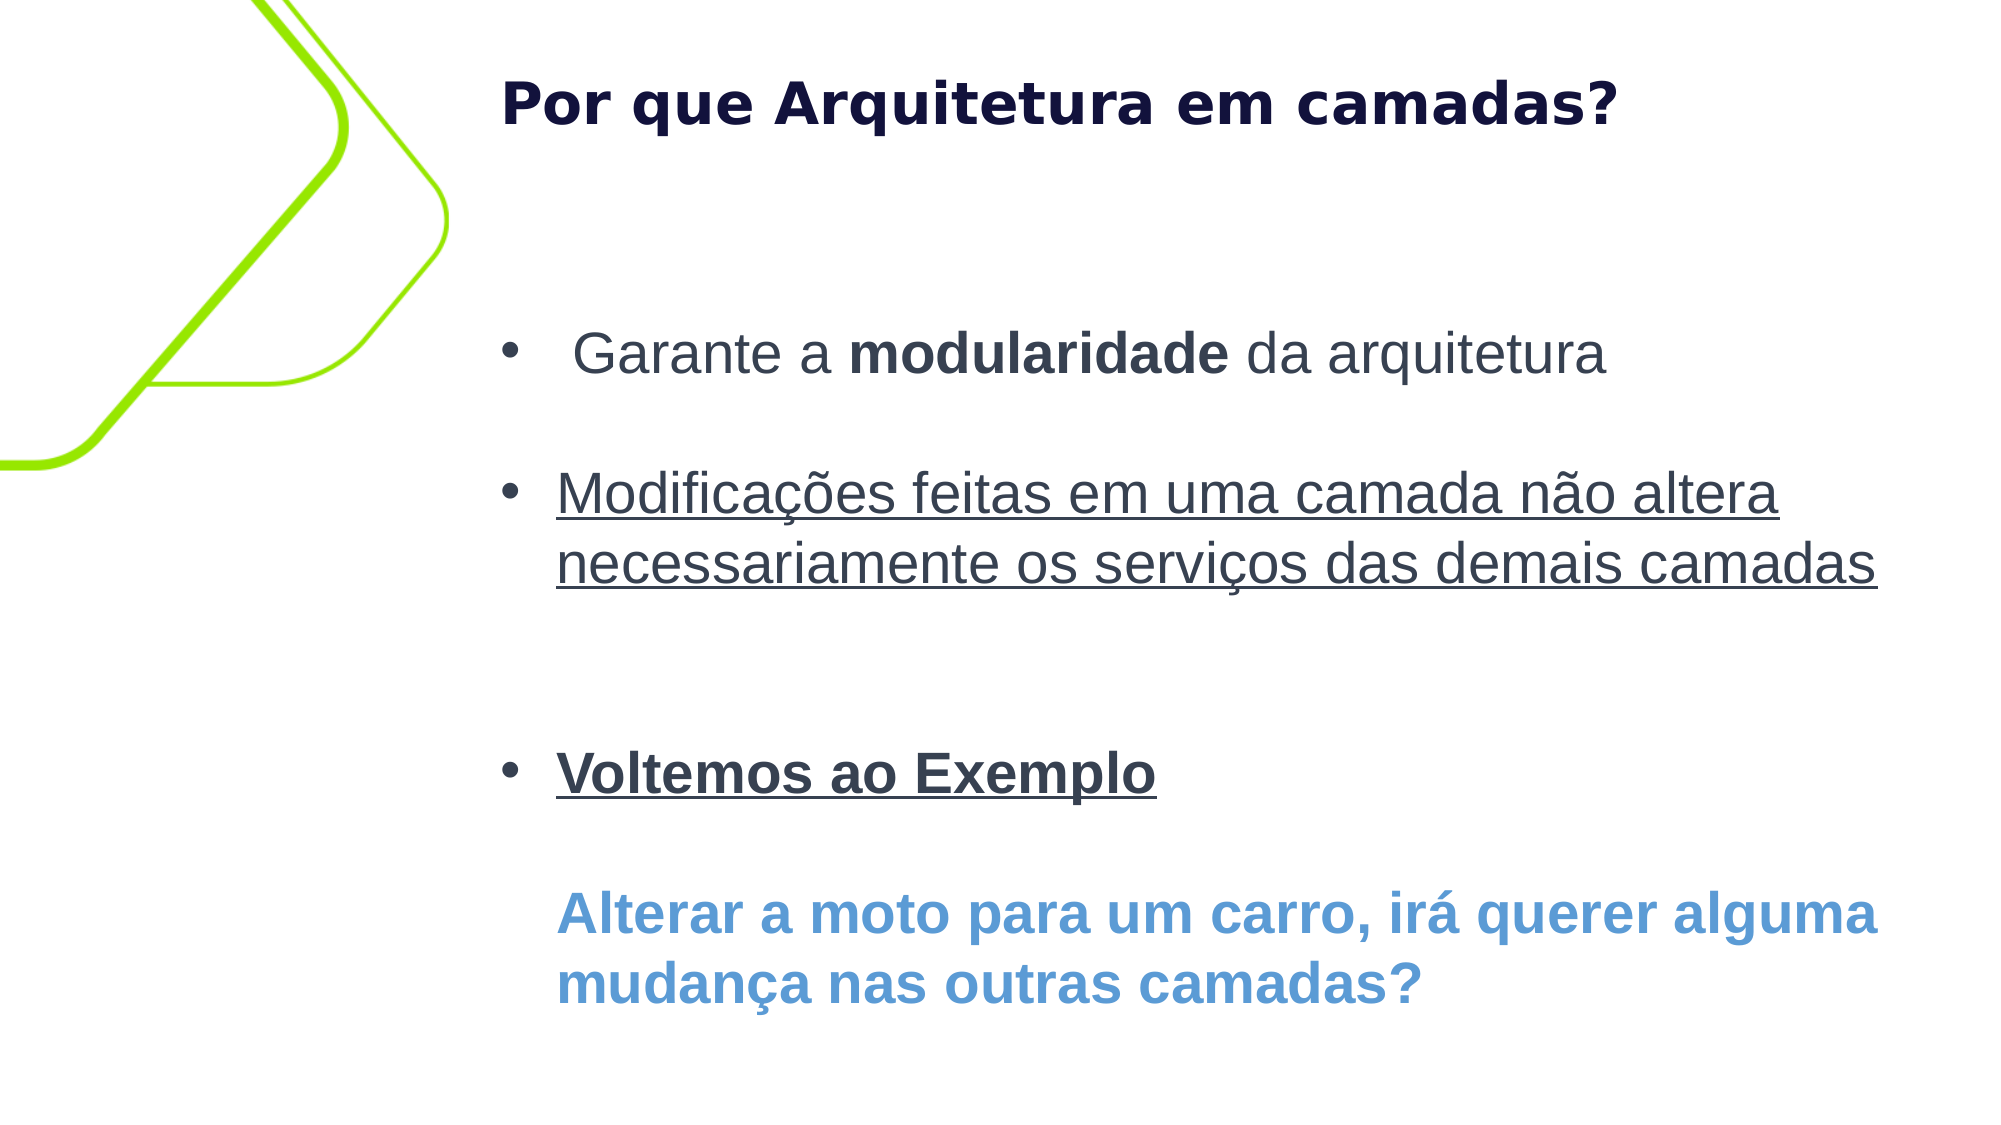

Por que Arquitetura em camadas?
 Garante a modularidade da arquitetura
Modificações feitas em uma camada não altera necessariamente os serviços das demais camadas
Voltemos ao Exemplo
Alterar a moto para um carro, irá querer alguma mudança nas outras camadas?